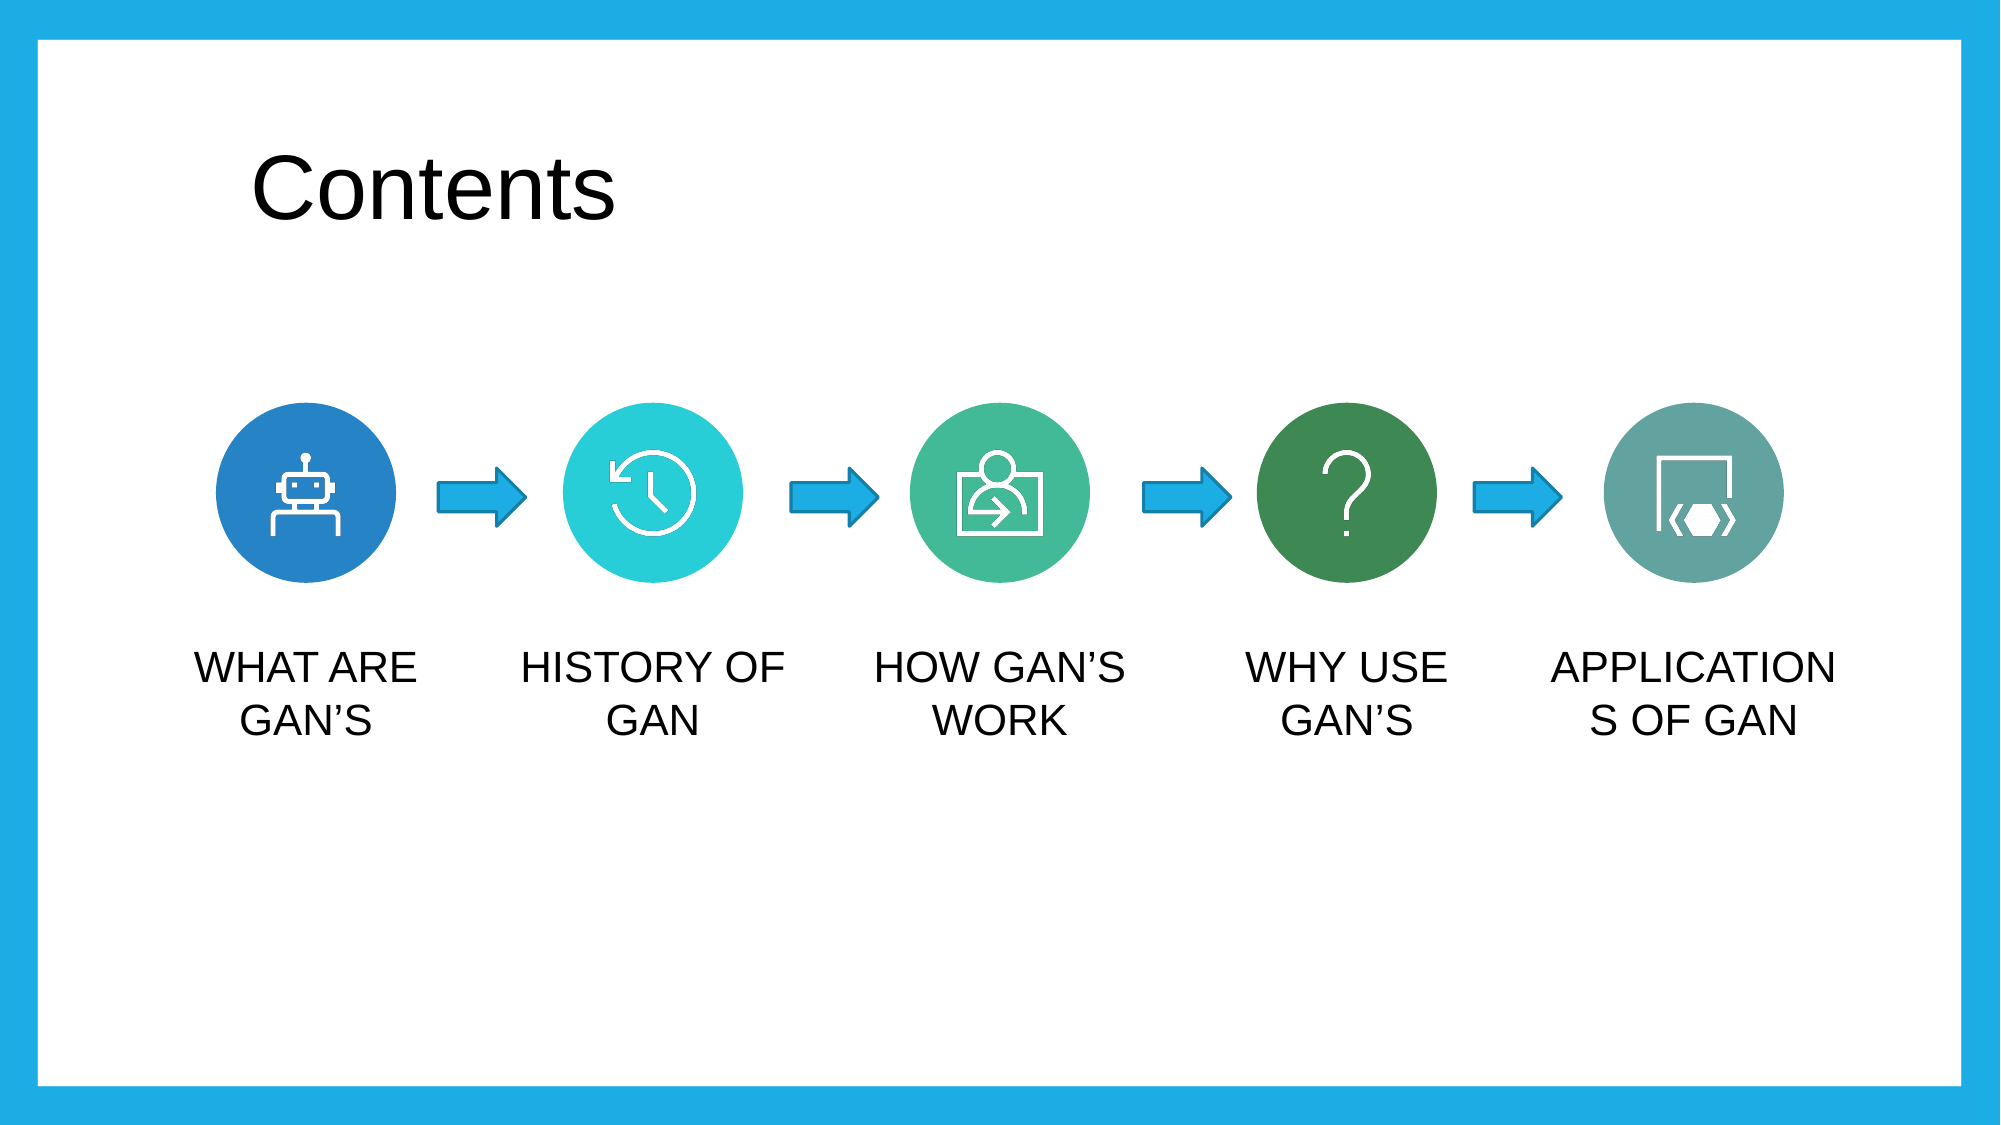

Contents
What are GAN’s
History of GAN
How GAN’s work
Why use GAN’s
Applications of GAN

2